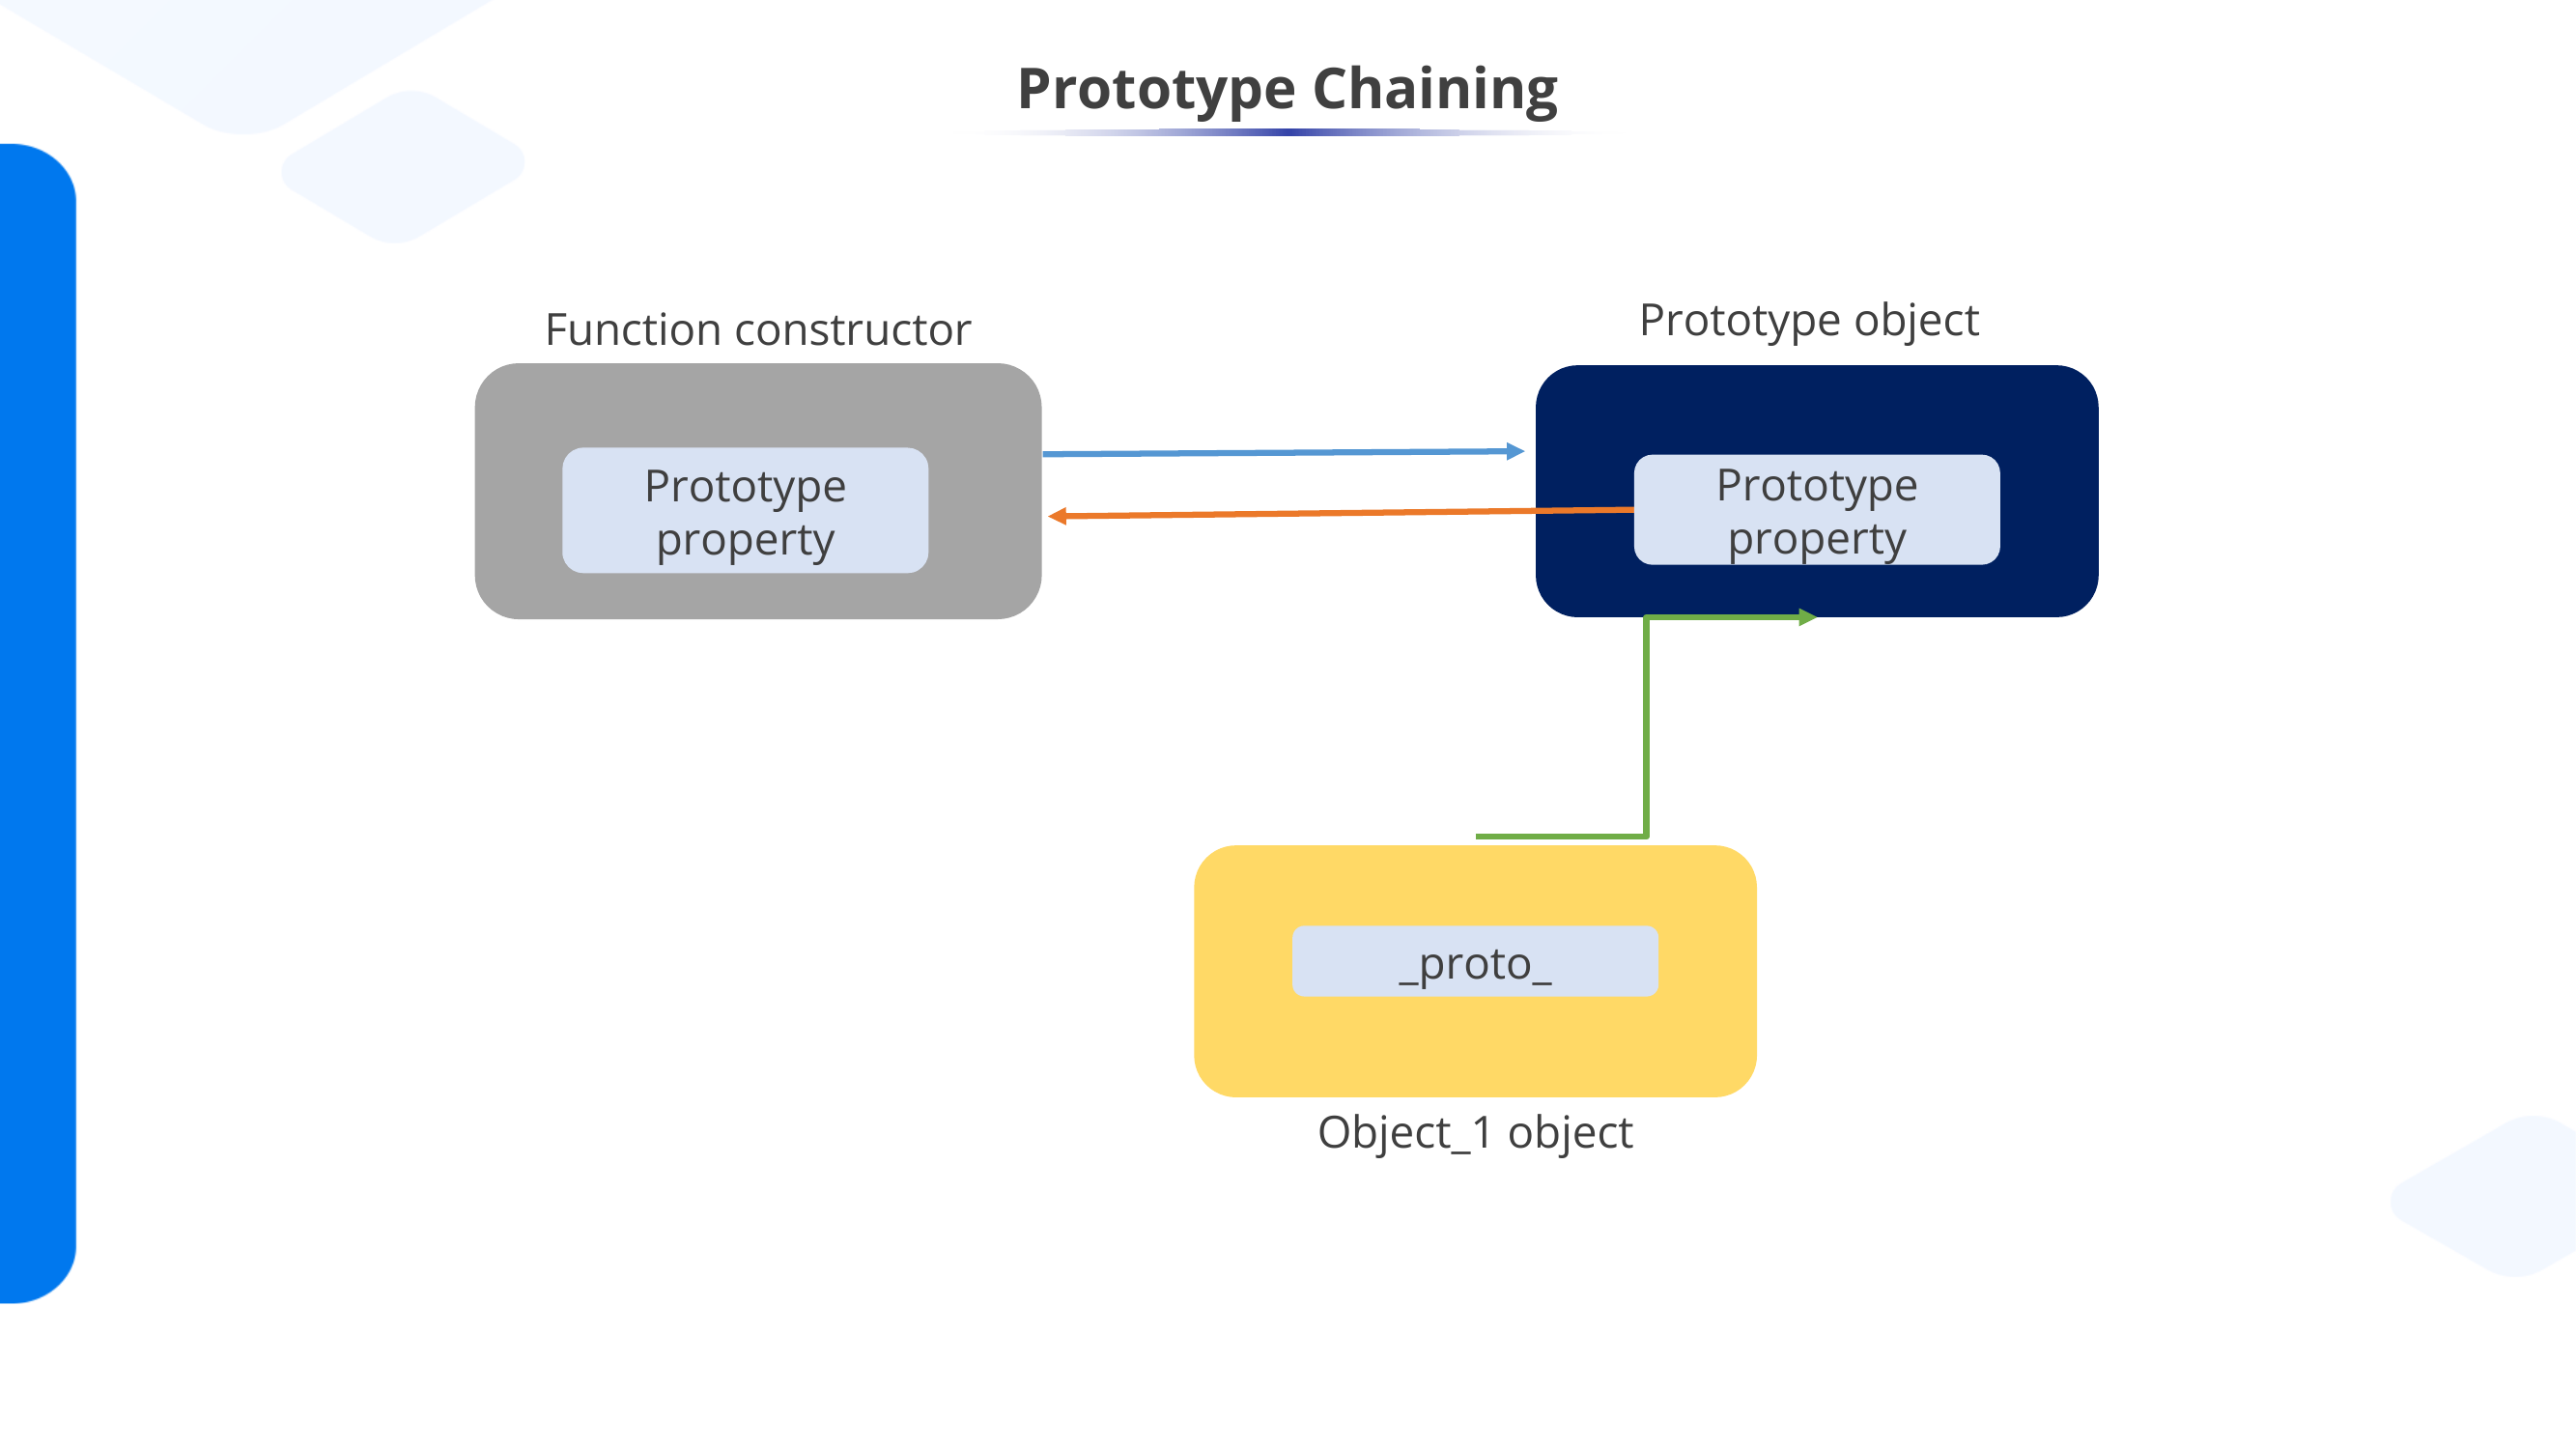

# Prototype Chaining

Prototype object
Function constructor
Object_1 object

Prototype property
Prototype property

_proto_